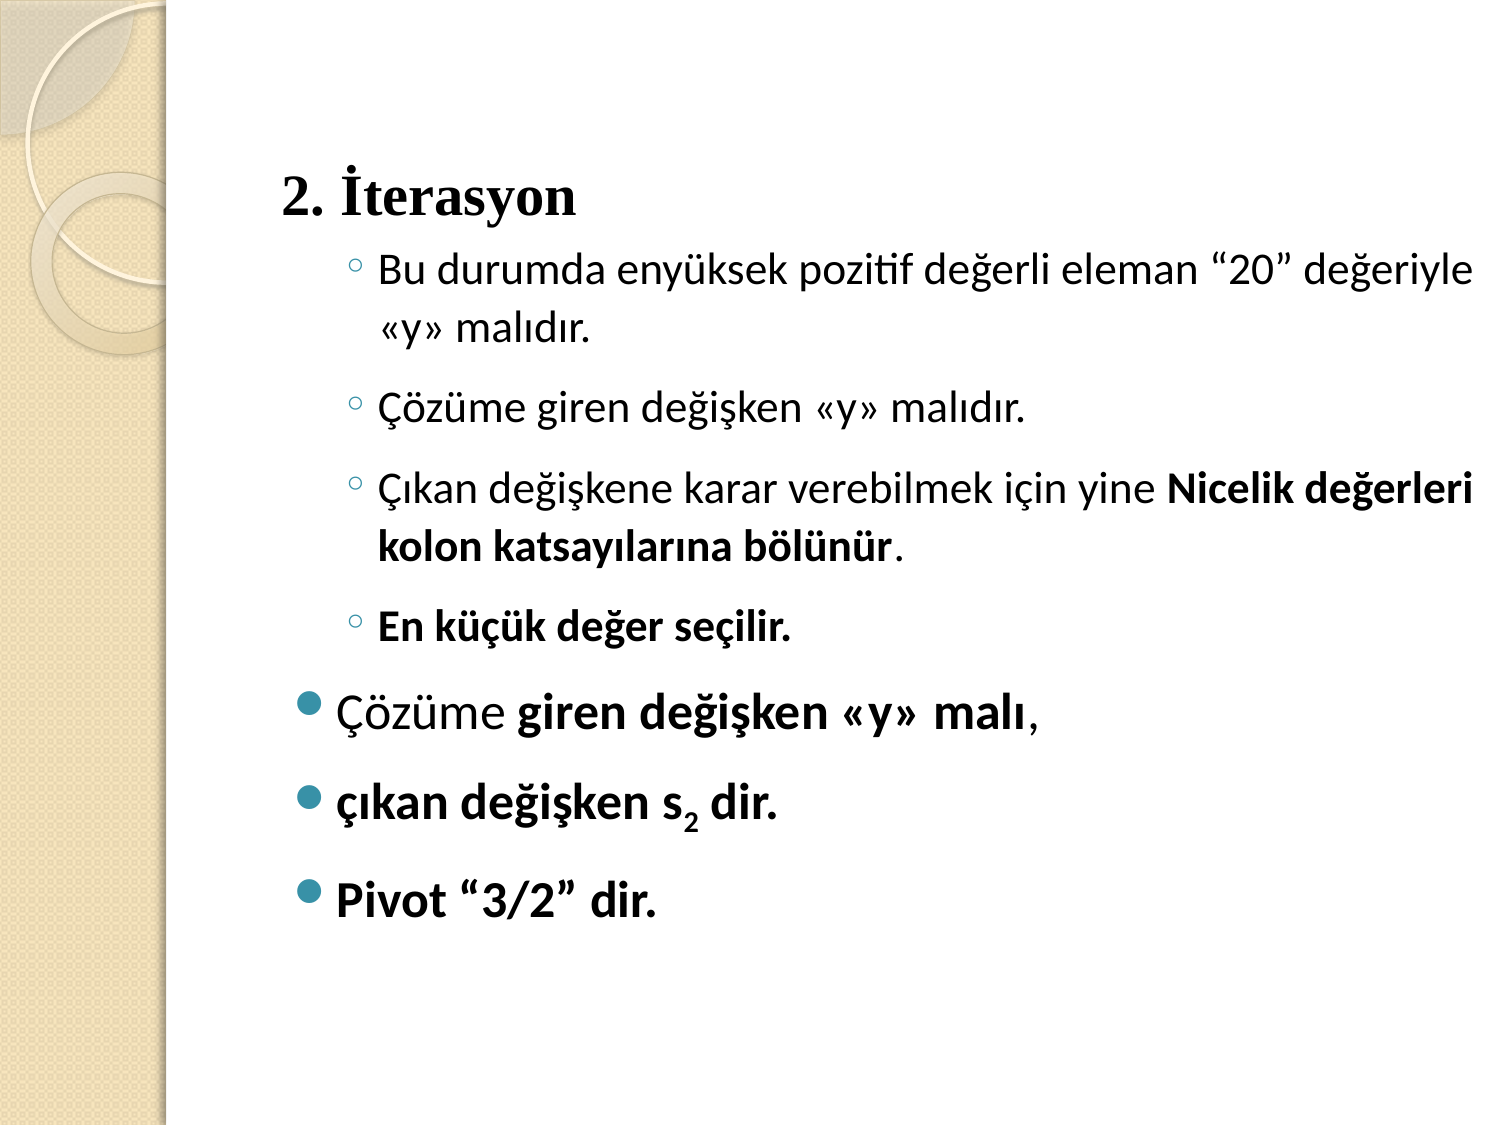

2. İterasyon
Bu durumda enyüksek pozitif değerli eleman “20” değeriyle «y» malıdır.
Çözüme giren değişken «y» malıdır.
Çıkan değişkene karar verebilmek için yine Nicelik değerleri kolon katsayılarına bölünür.
En küçük değer seçilir.
Çözüme giren değişken «y» malı,
çıkan değişken s2 dir.
Pivot “3/2” dir.